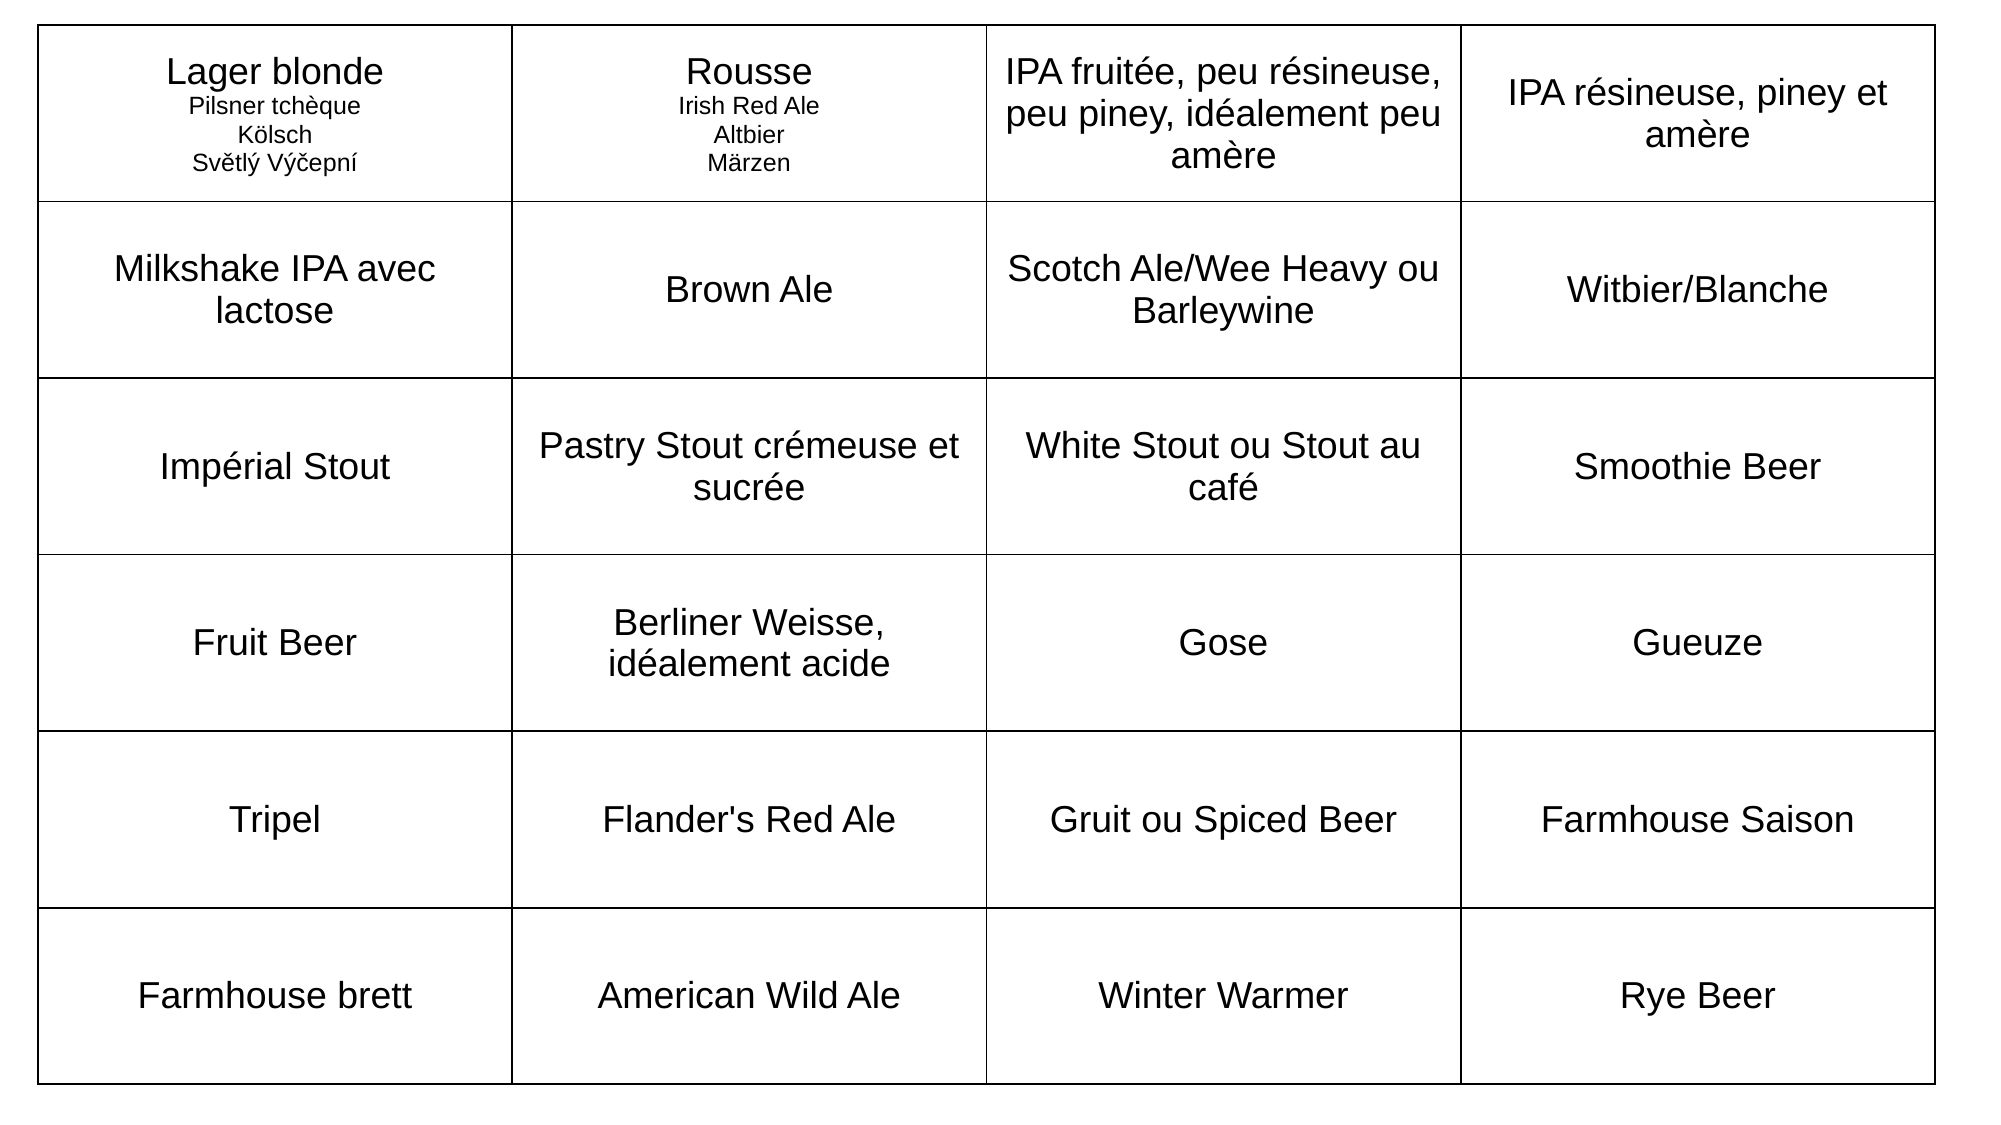

| Lager blonde Pilsner tchèque Kölsch Světlý Výčepní | Rousse Irish Red Ale Altbier Märzen | IPA fruitée, peu résineuse, peu piney, idéalement peu amère | IPA résineuse, piney et amère |
| --- | --- | --- | --- |
| Milkshake IPA avec lactose | Brown Ale | Scotch Ale/Wee Heavy ou Barleywine | Witbier/Blanche |
| Impérial Stout | Pastry Stout crémeuse et sucrée | White Stout ou Stout au café | Smoothie Beer |
| Fruit Beer | Berliner Weisse, idéalement acide | Gose | Gueuze |
| Tripel | Flander's Red Ale | Gruit ou Spiced Beer | Farmhouse Saison |
| Farmhouse brett | American Wild Ale | Winter Warmer | Rye Beer |